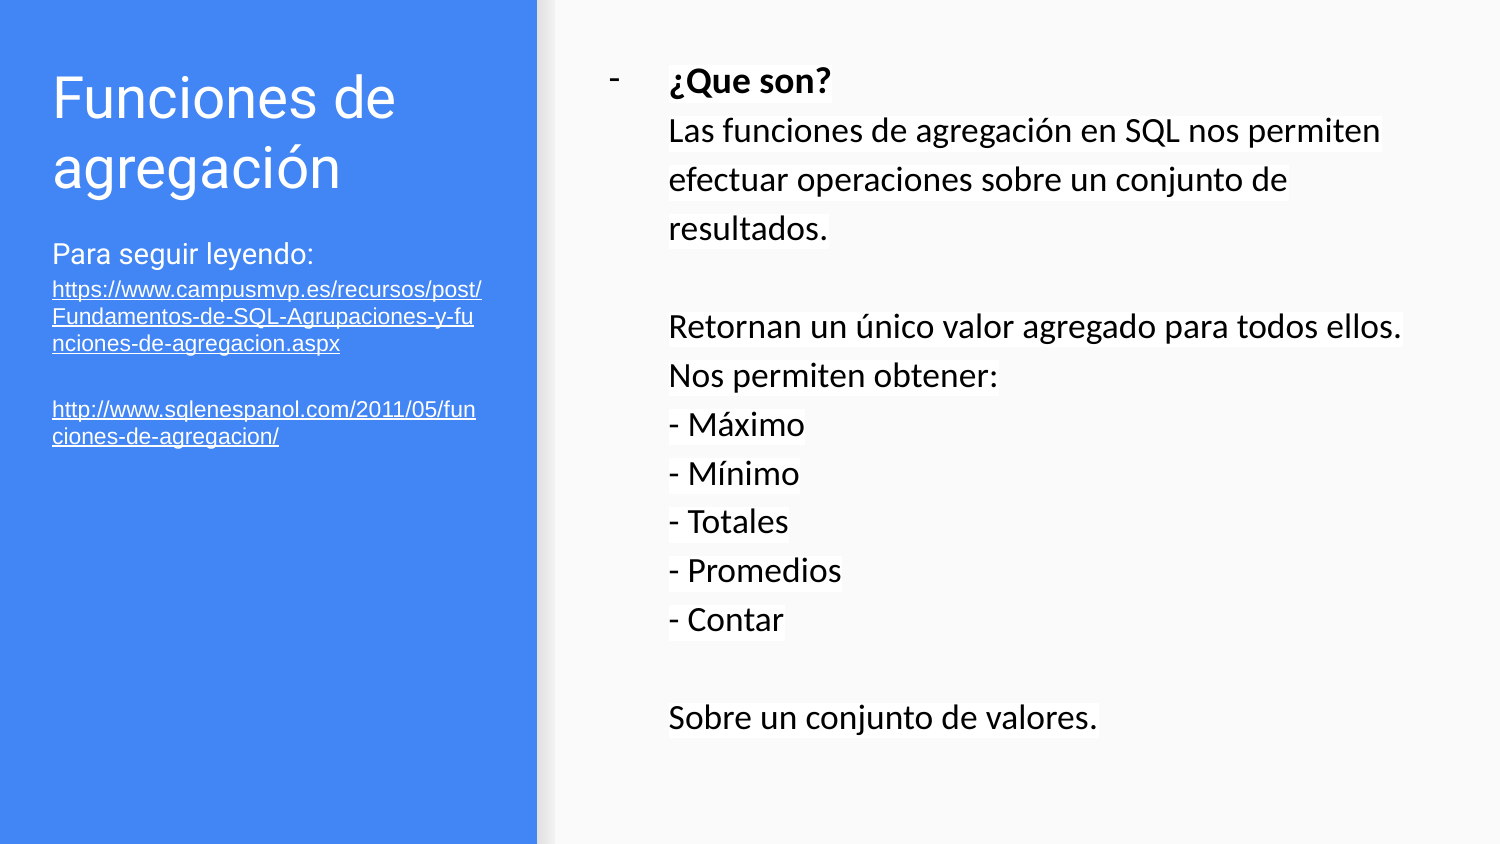

¿Que son?
Las funciones de agregación en SQL nos permiten efectuar operaciones sobre un conjunto de resultados.
Retornan un único valor agregado para todos ellos.
Nos permiten obtener:
- Máximo
- Mínimo
- Totales
- Promedios
- Contar
Sobre un conjunto de valores.
# Funciones de agregación
Para seguir leyendo:
https://www.campusmvp.es/recursos/post/Fundamentos-de-SQL-Agrupaciones-y-funciones-de-agregacion.aspx
http://www.sqlenespanol.com/2011/05/funciones-de-agregacion/